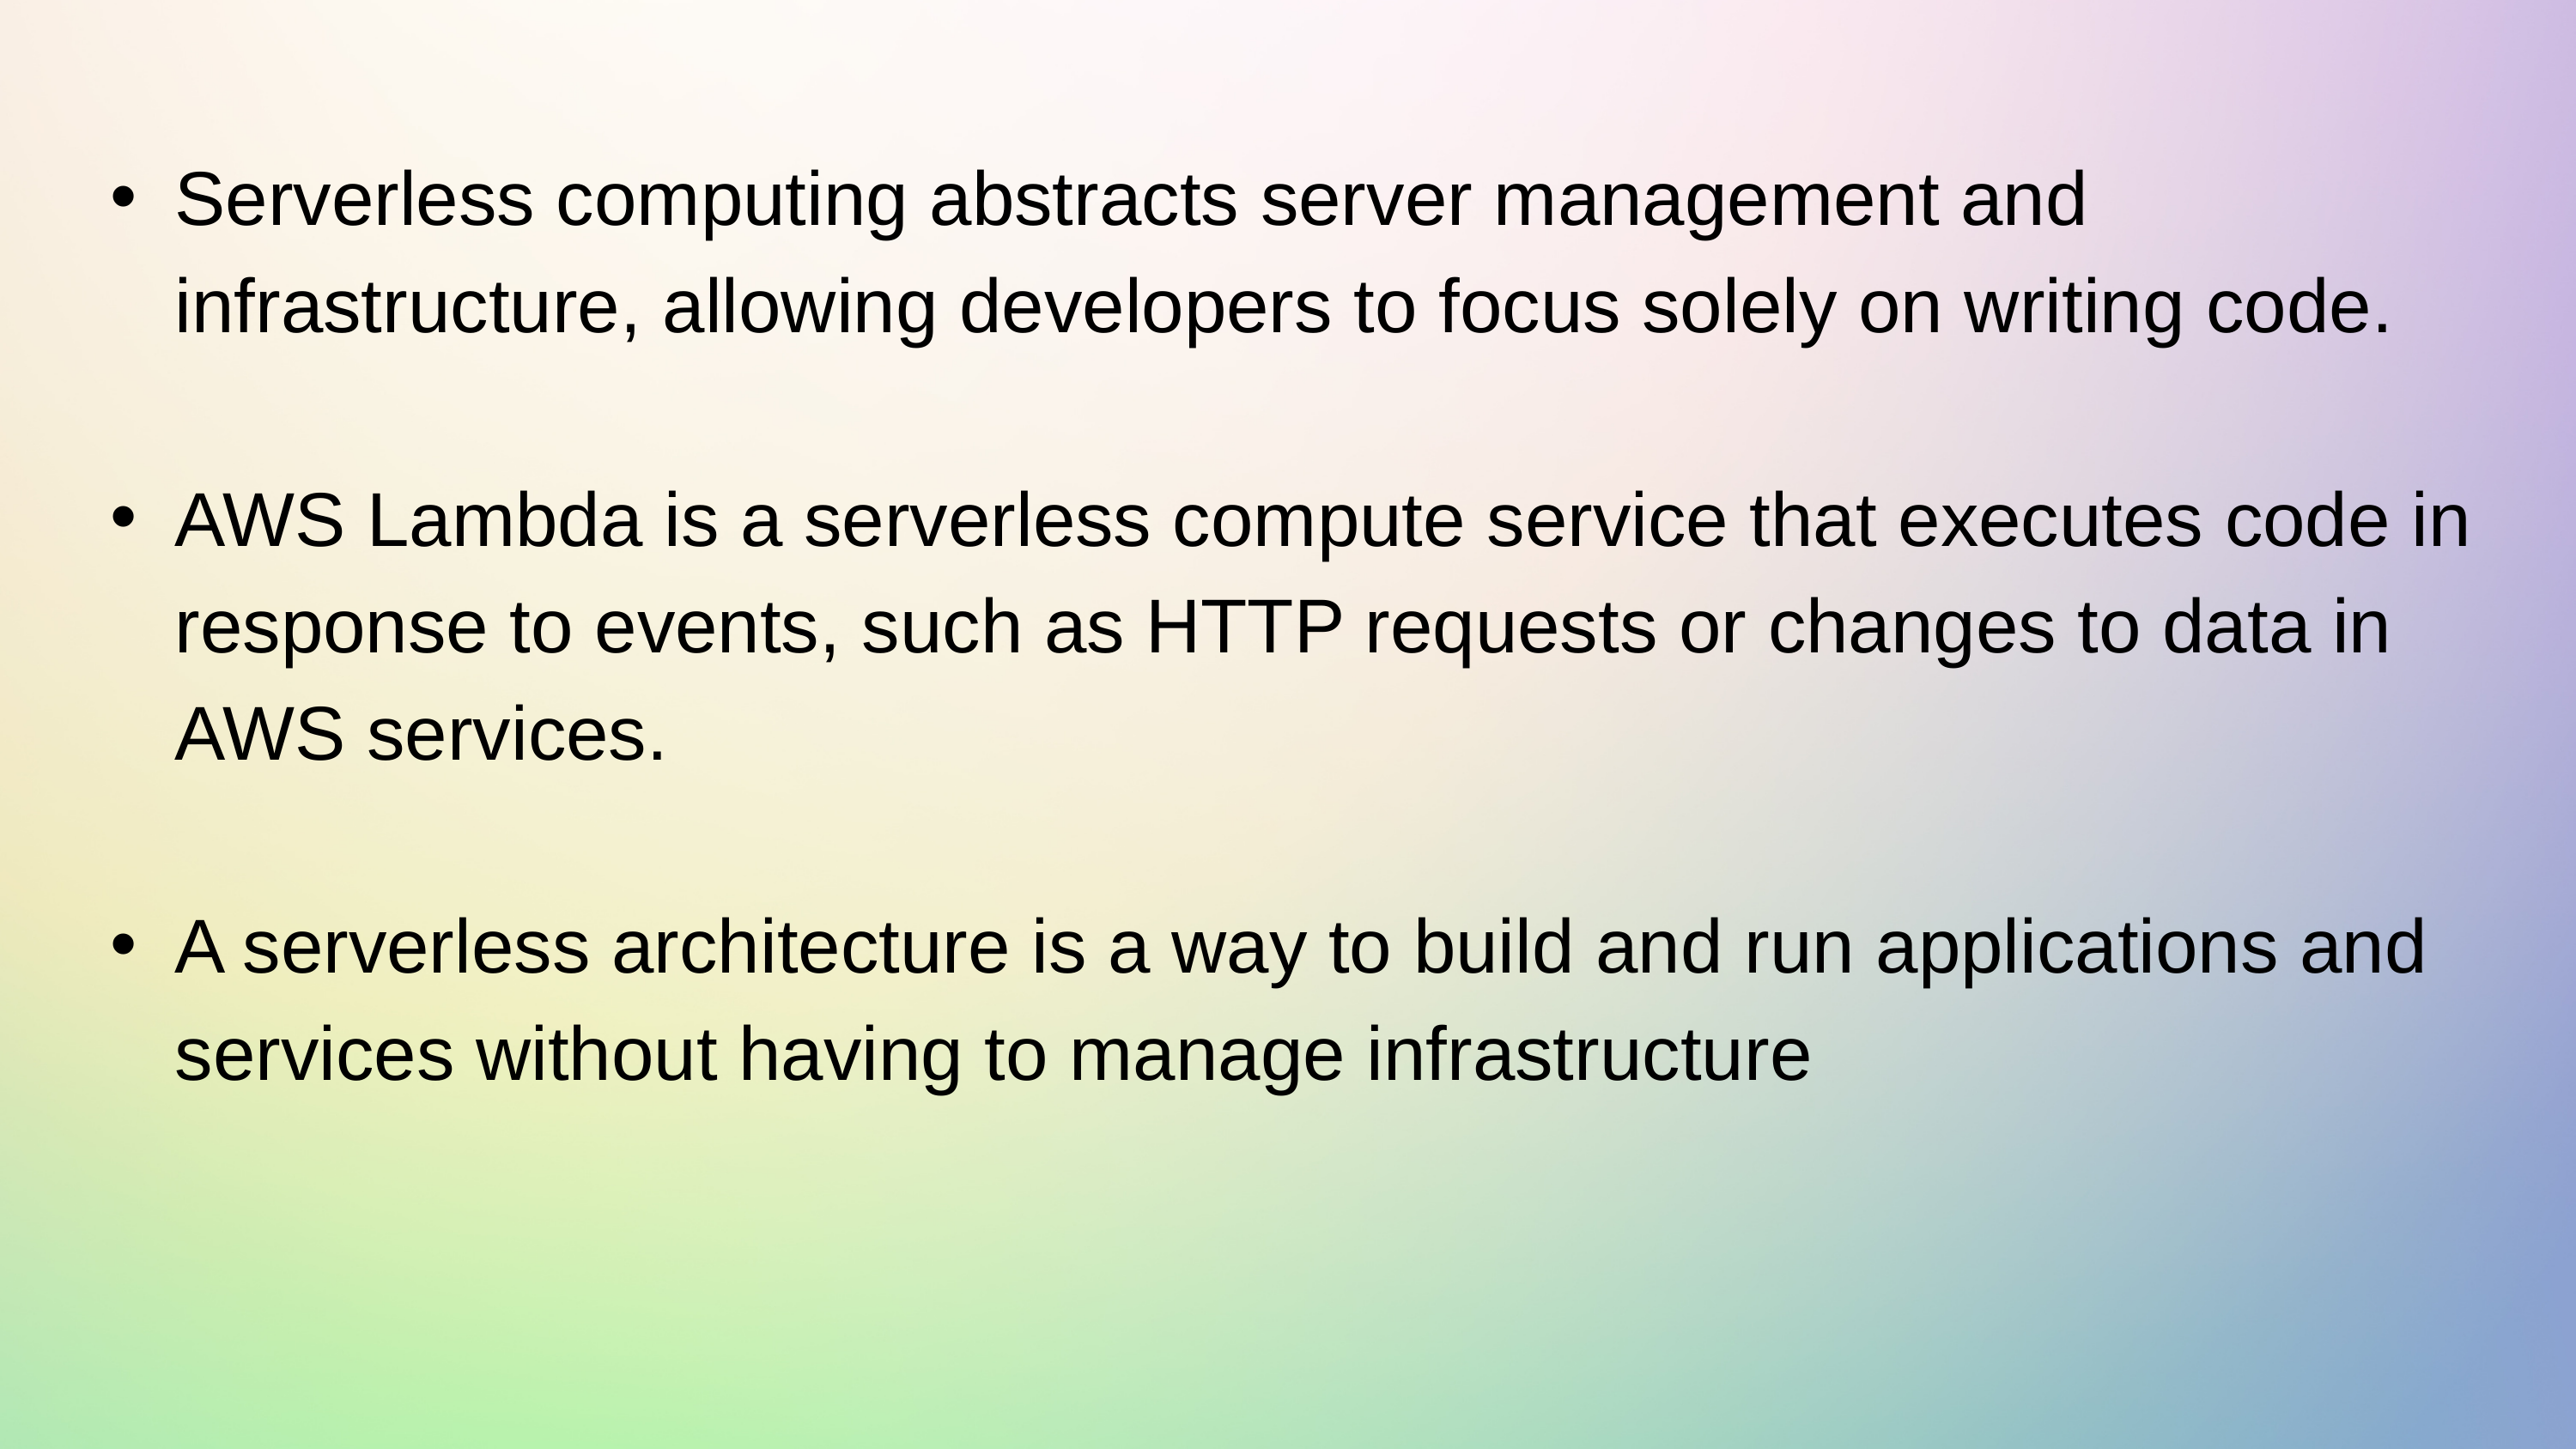

Serverless computing abstracts server management and infrastructure, allowing developers to focus solely on writing code.

AWS Lambda is a serverless compute service that executes code in response to events, such as HTTP requests or changes to data in AWS services.

A serverless architecture is a way to build and run applications and services without having to manage infrastructure